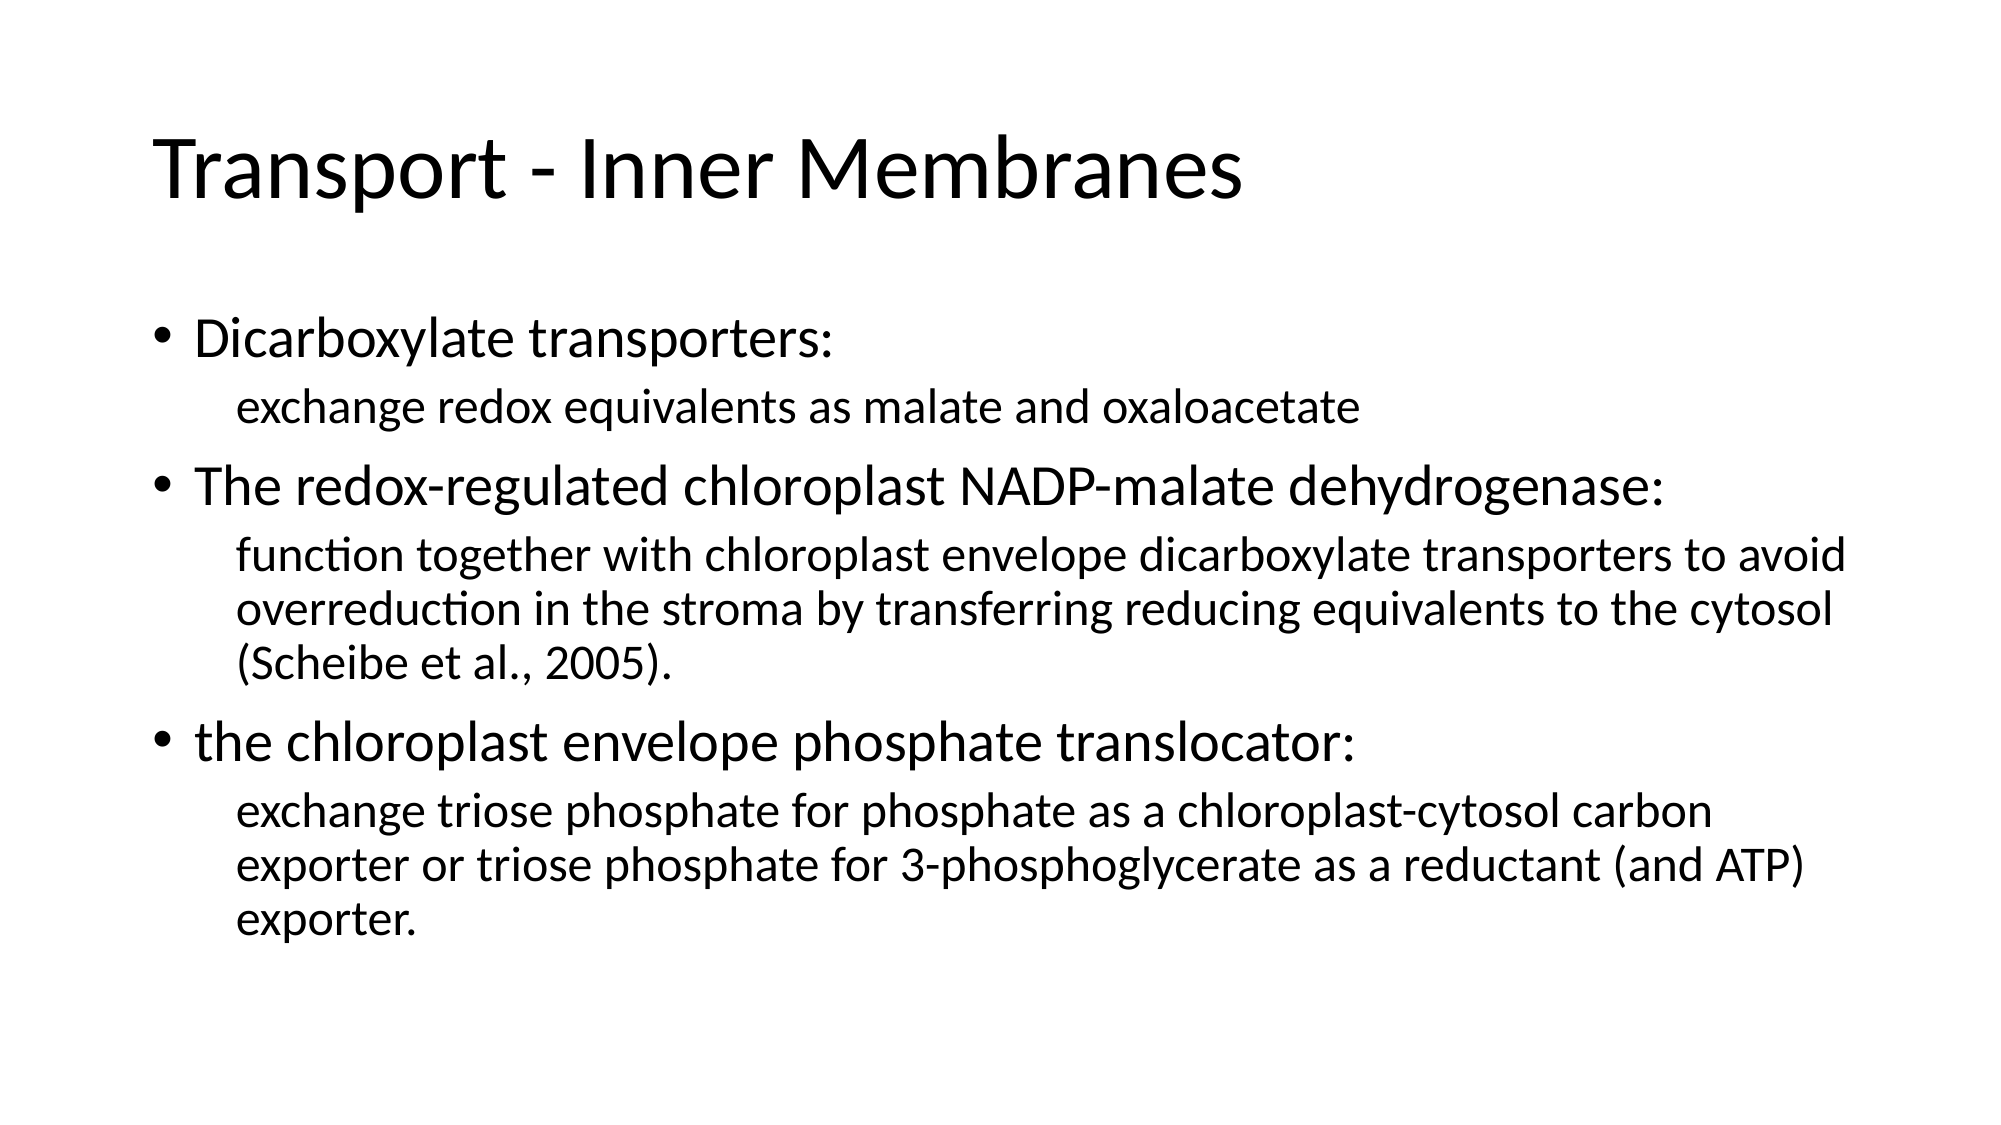

# Transport - Inner Membranes
Dicarboxylate transporters:
exchange redox equivalents as malate and oxaloacetate
The redox-regulated chloroplast NADP-malate dehydrogenase:
function together with chloroplast envelope dicarboxylate transporters to avoid overreduction in the stroma by transferring reducing equivalents to the cytosol (Scheibe et al., 2005).
the chloroplast envelope phosphate translocator:
exchange triose phosphate for phosphate as a chloroplast-cytosol carbon exporter or triose phosphate for 3-phosphoglycerate as a reductant (and ATP) exporter.